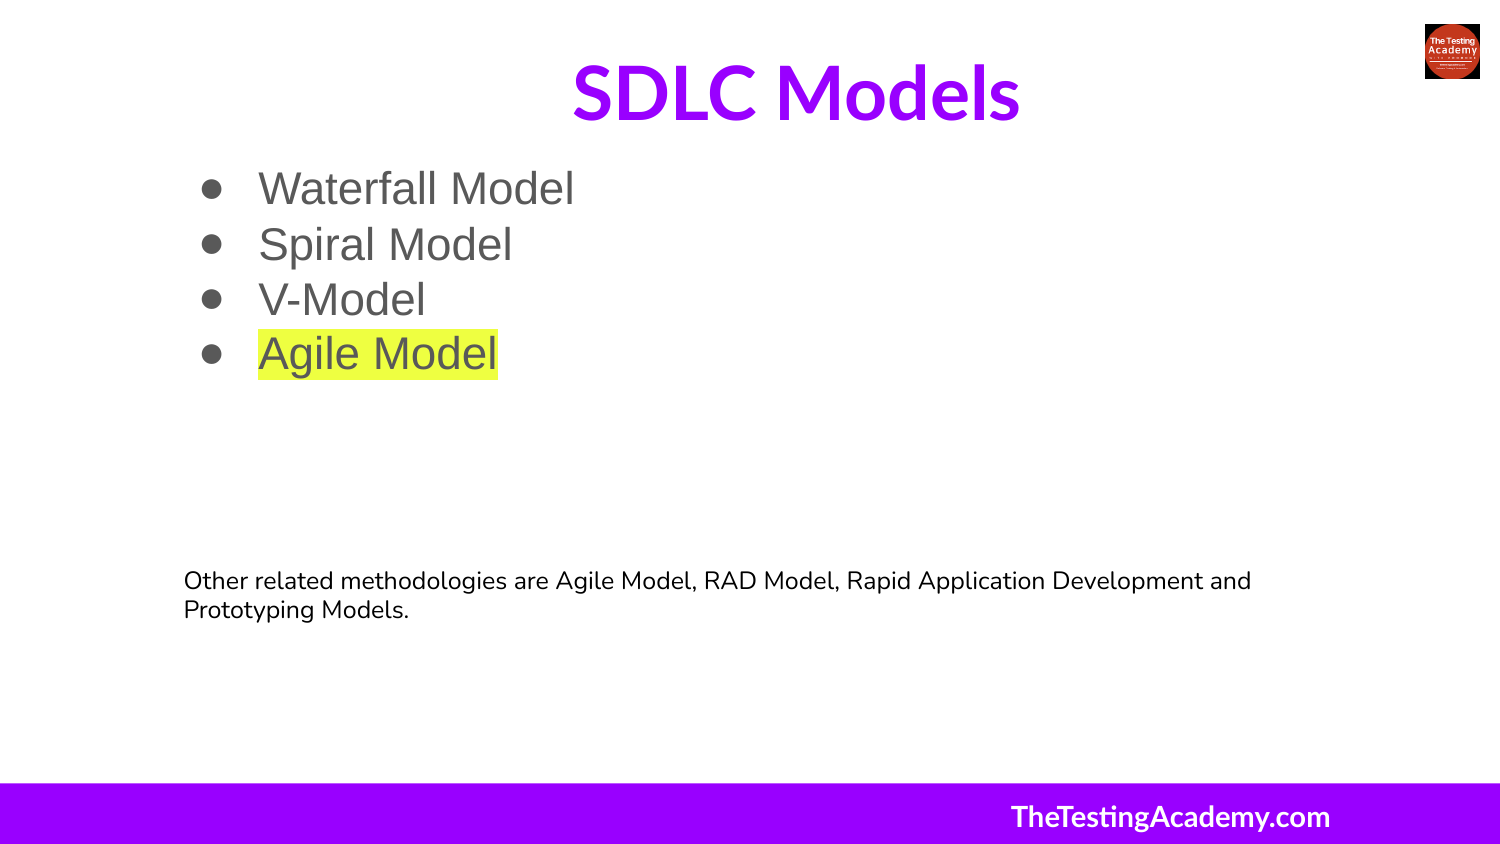

# SDLC Models
Waterfall Model
Spiral Model
V-Model
Agile Model

Other related methodologies are Agile Model, RAD Model, Rapid Application Development and Prototyping Models.